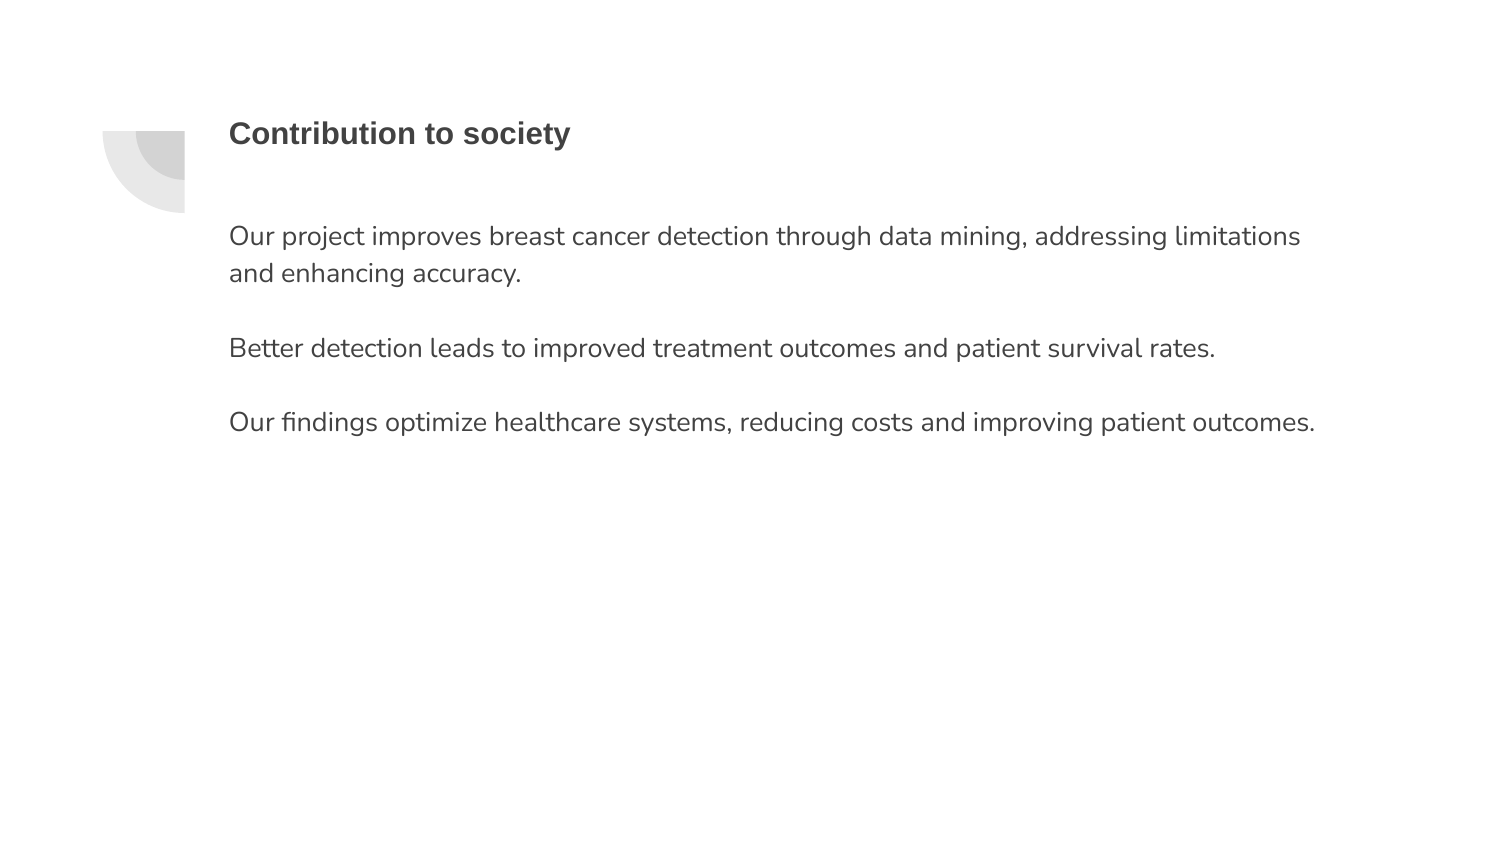

# Contribution to society
Our project improves breast cancer detection through data mining, addressing limitations and enhancing accuracy.

Better detection leads to improved treatment outcomes and patient survival rates.

Our findings optimize healthcare systems, reducing costs and improving patient outcomes.